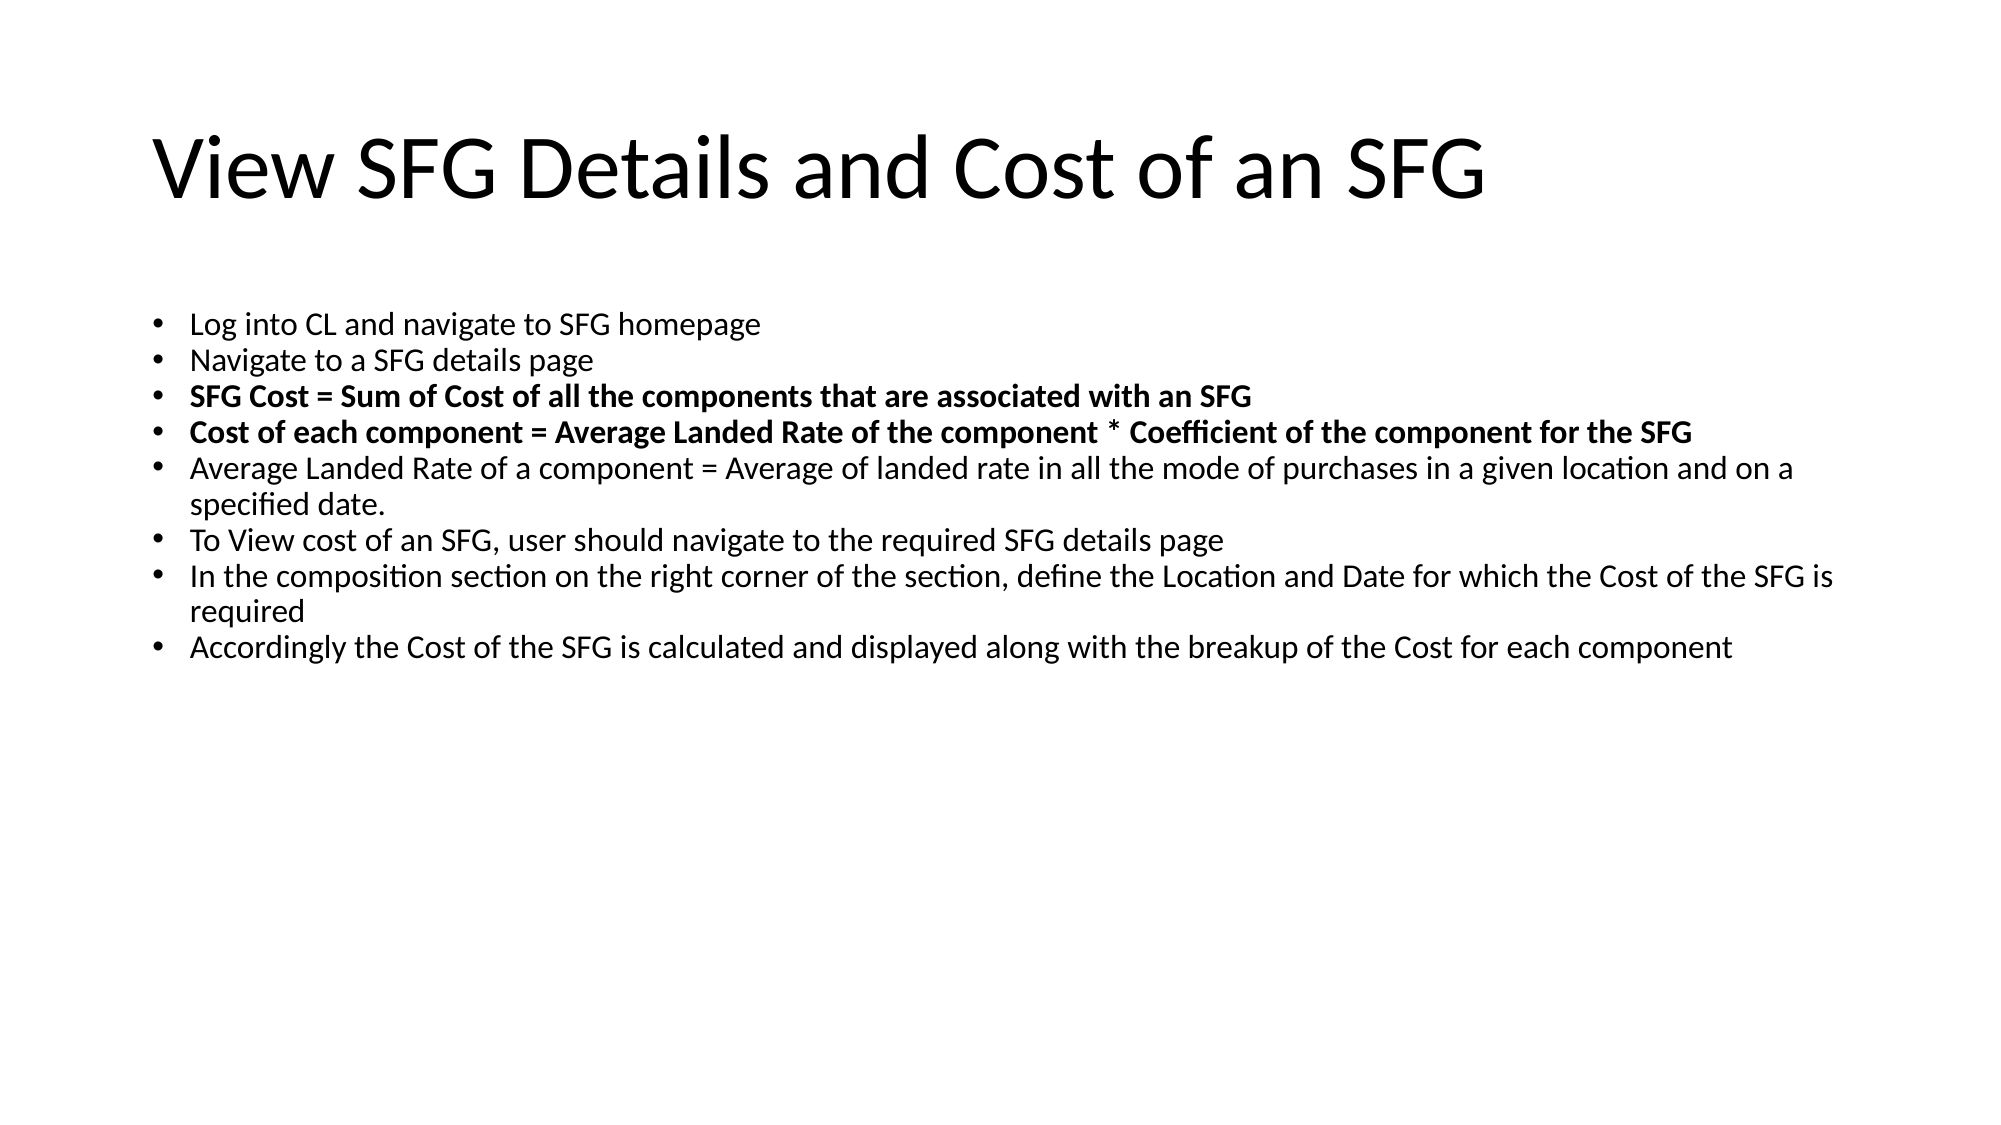

# View SFG Details and Cost of an SFG
Log into CL and navigate to SFG homepage
Navigate to a SFG details page
SFG Cost = Sum of Cost of all the components that are associated with an SFG
Cost of each component = Average Landed Rate of the component * Coefficient of the component for the SFG
Average Landed Rate of a component = Average of landed rate in all the mode of purchases in a given location and on a specified date.
To View cost of an SFG, user should navigate to the required SFG details page
In the composition section on the right corner of the section, define the Location and Date for which the Cost of the SFG is required
Accordingly the Cost of the SFG is calculated and displayed along with the breakup of the Cost for each component